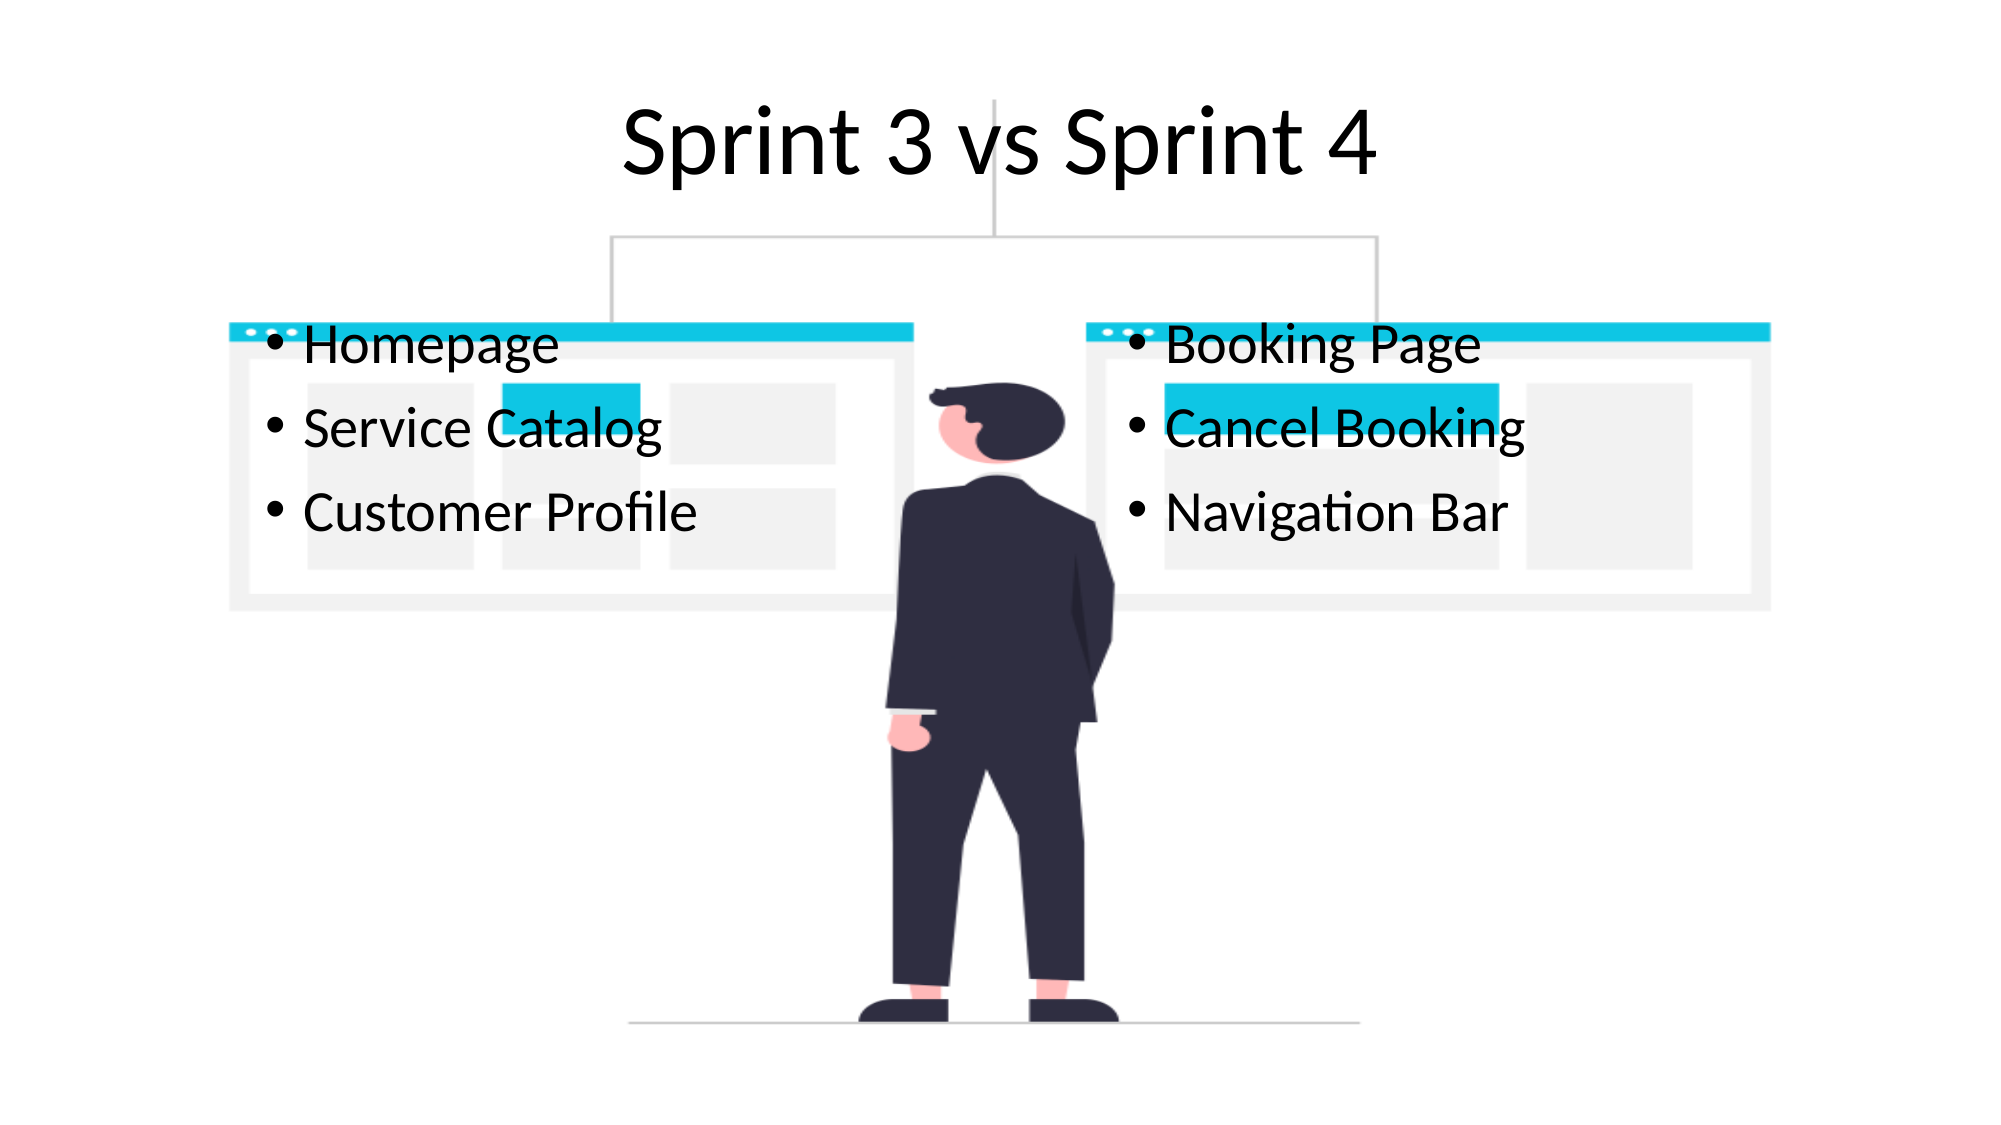

# Sprint 3 vs Sprint 4
Homepage
Service Catalog
Customer Profile
Booking Page
Cancel Booking
Navigation Bar